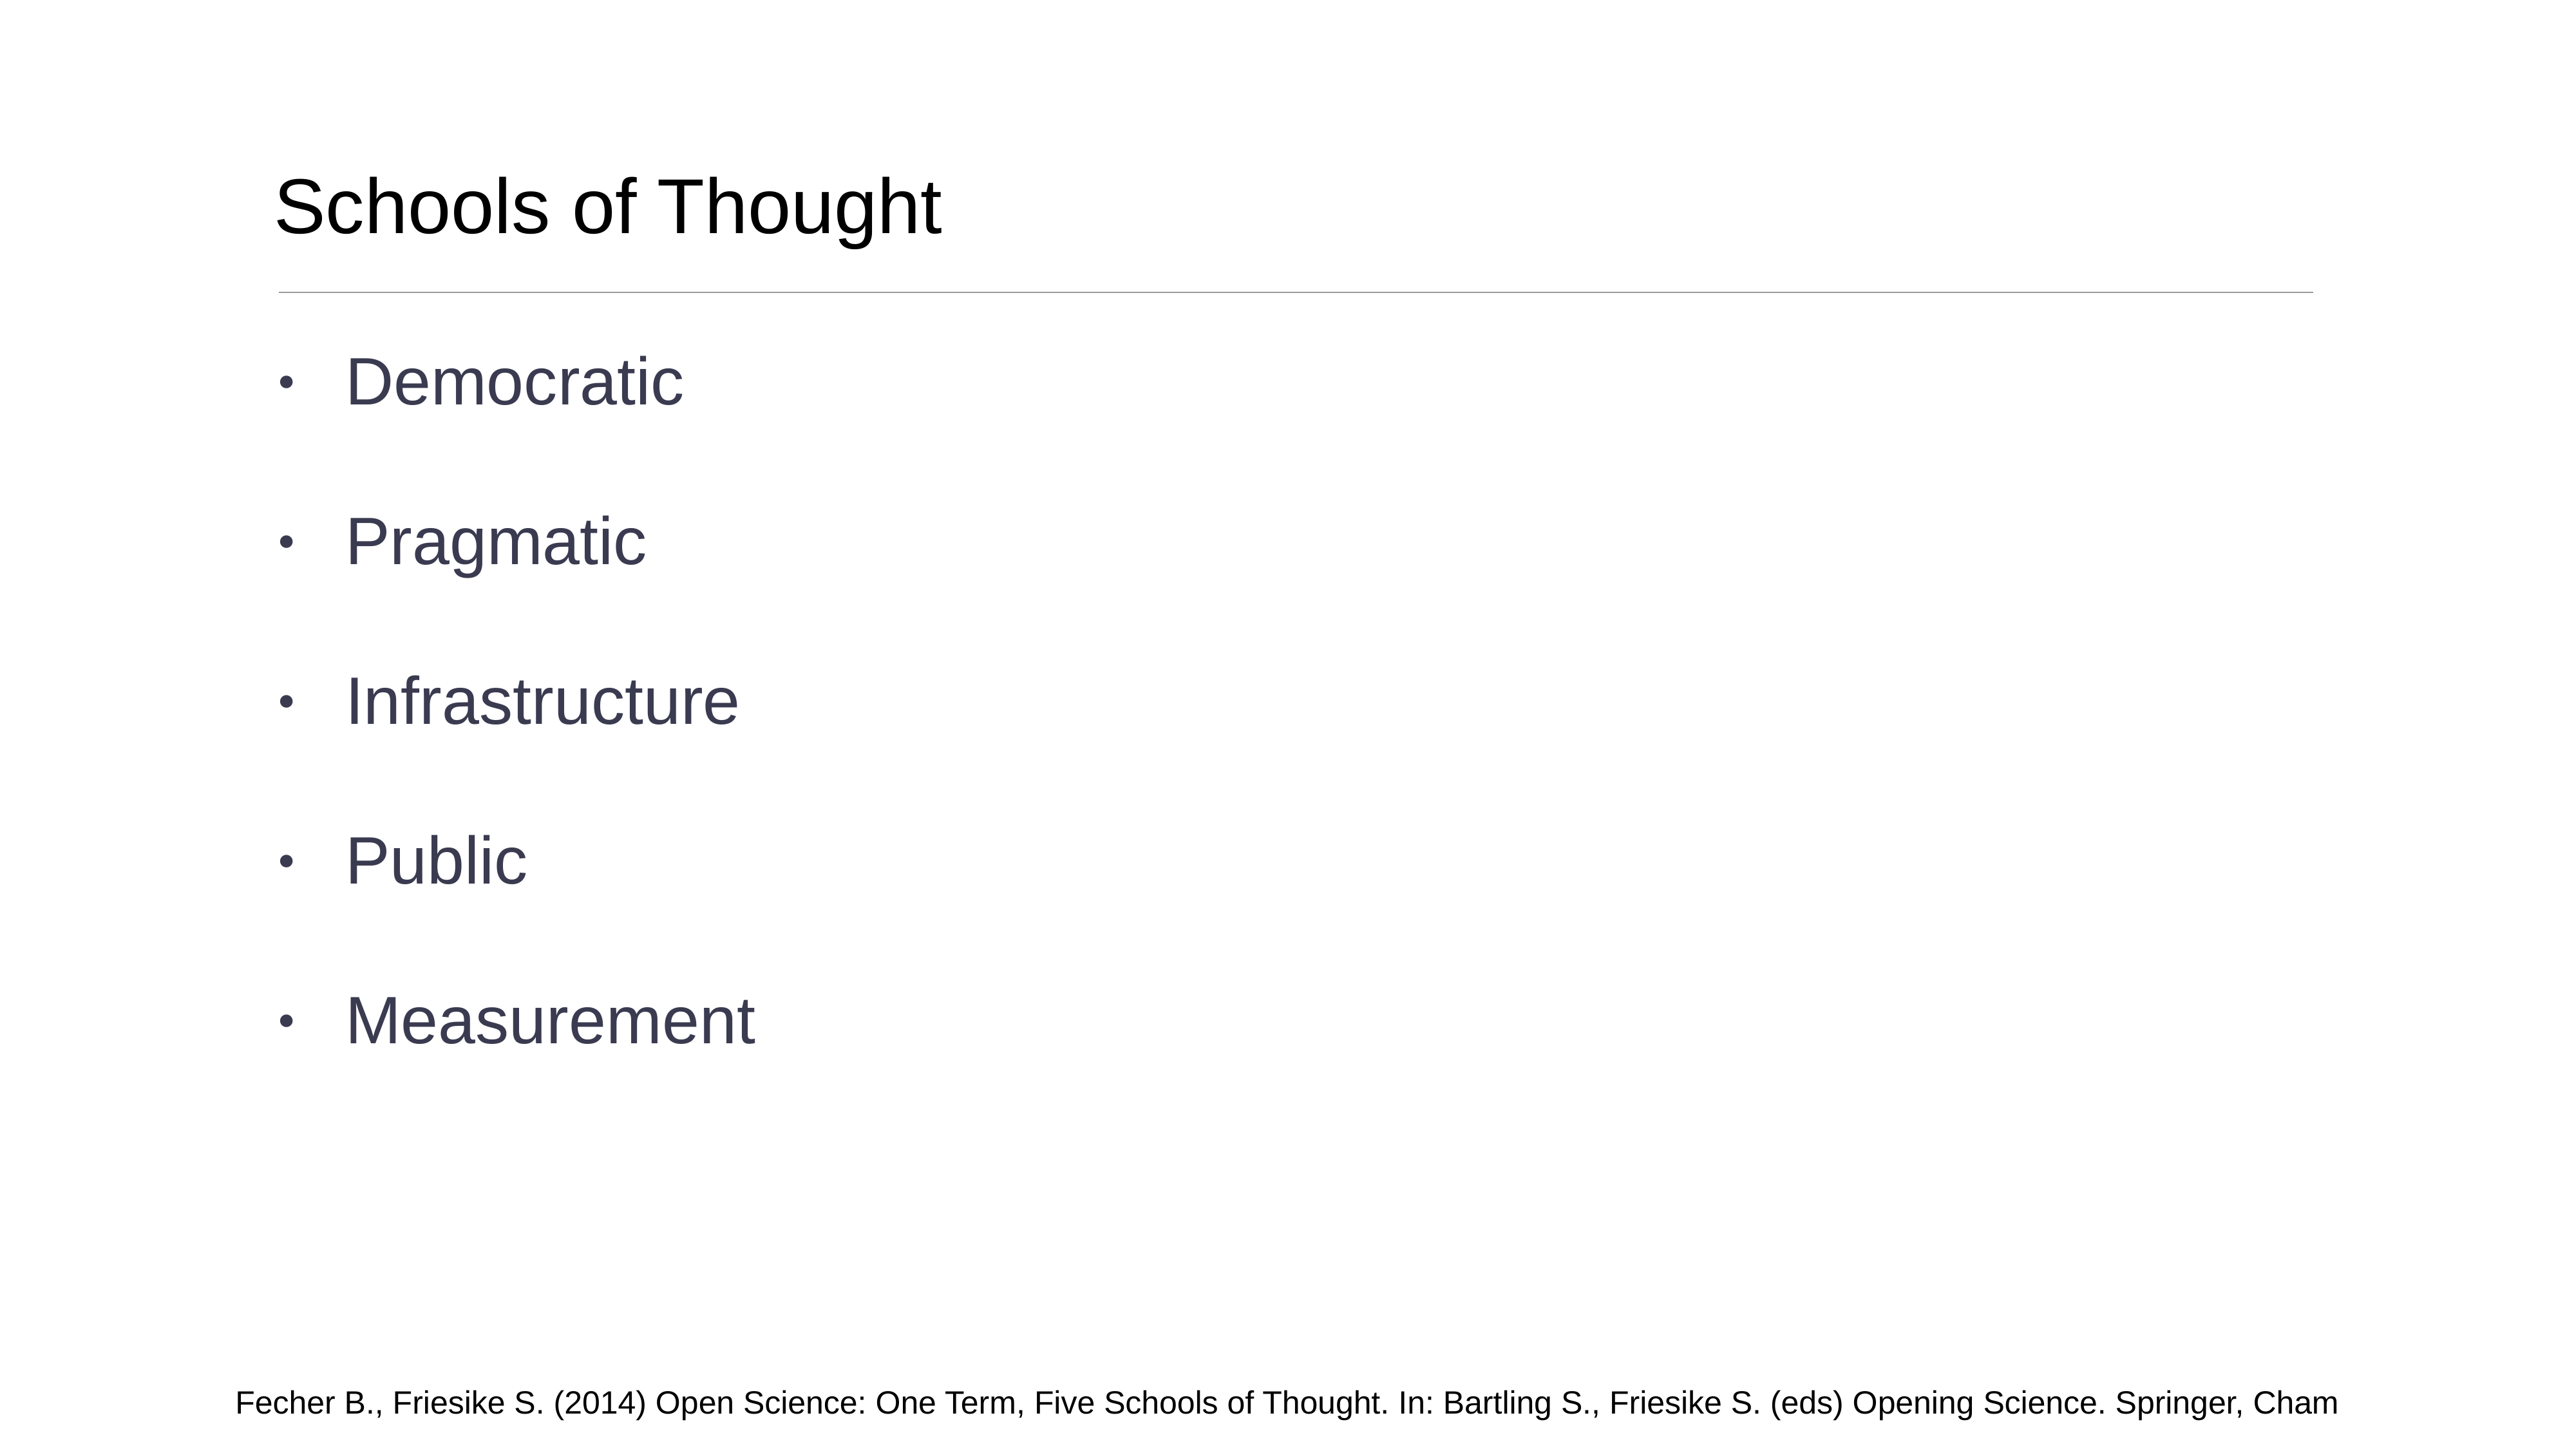

# Schools of Thought
Democratic
Pragmatic
Infrastructure
Public
Measurement
Fecher B., Friesike S. (2014) Open Science: One Term, Five Schools of Thought. In: Bartling S., Friesike S. (eds) Opening Science. Springer, Cham